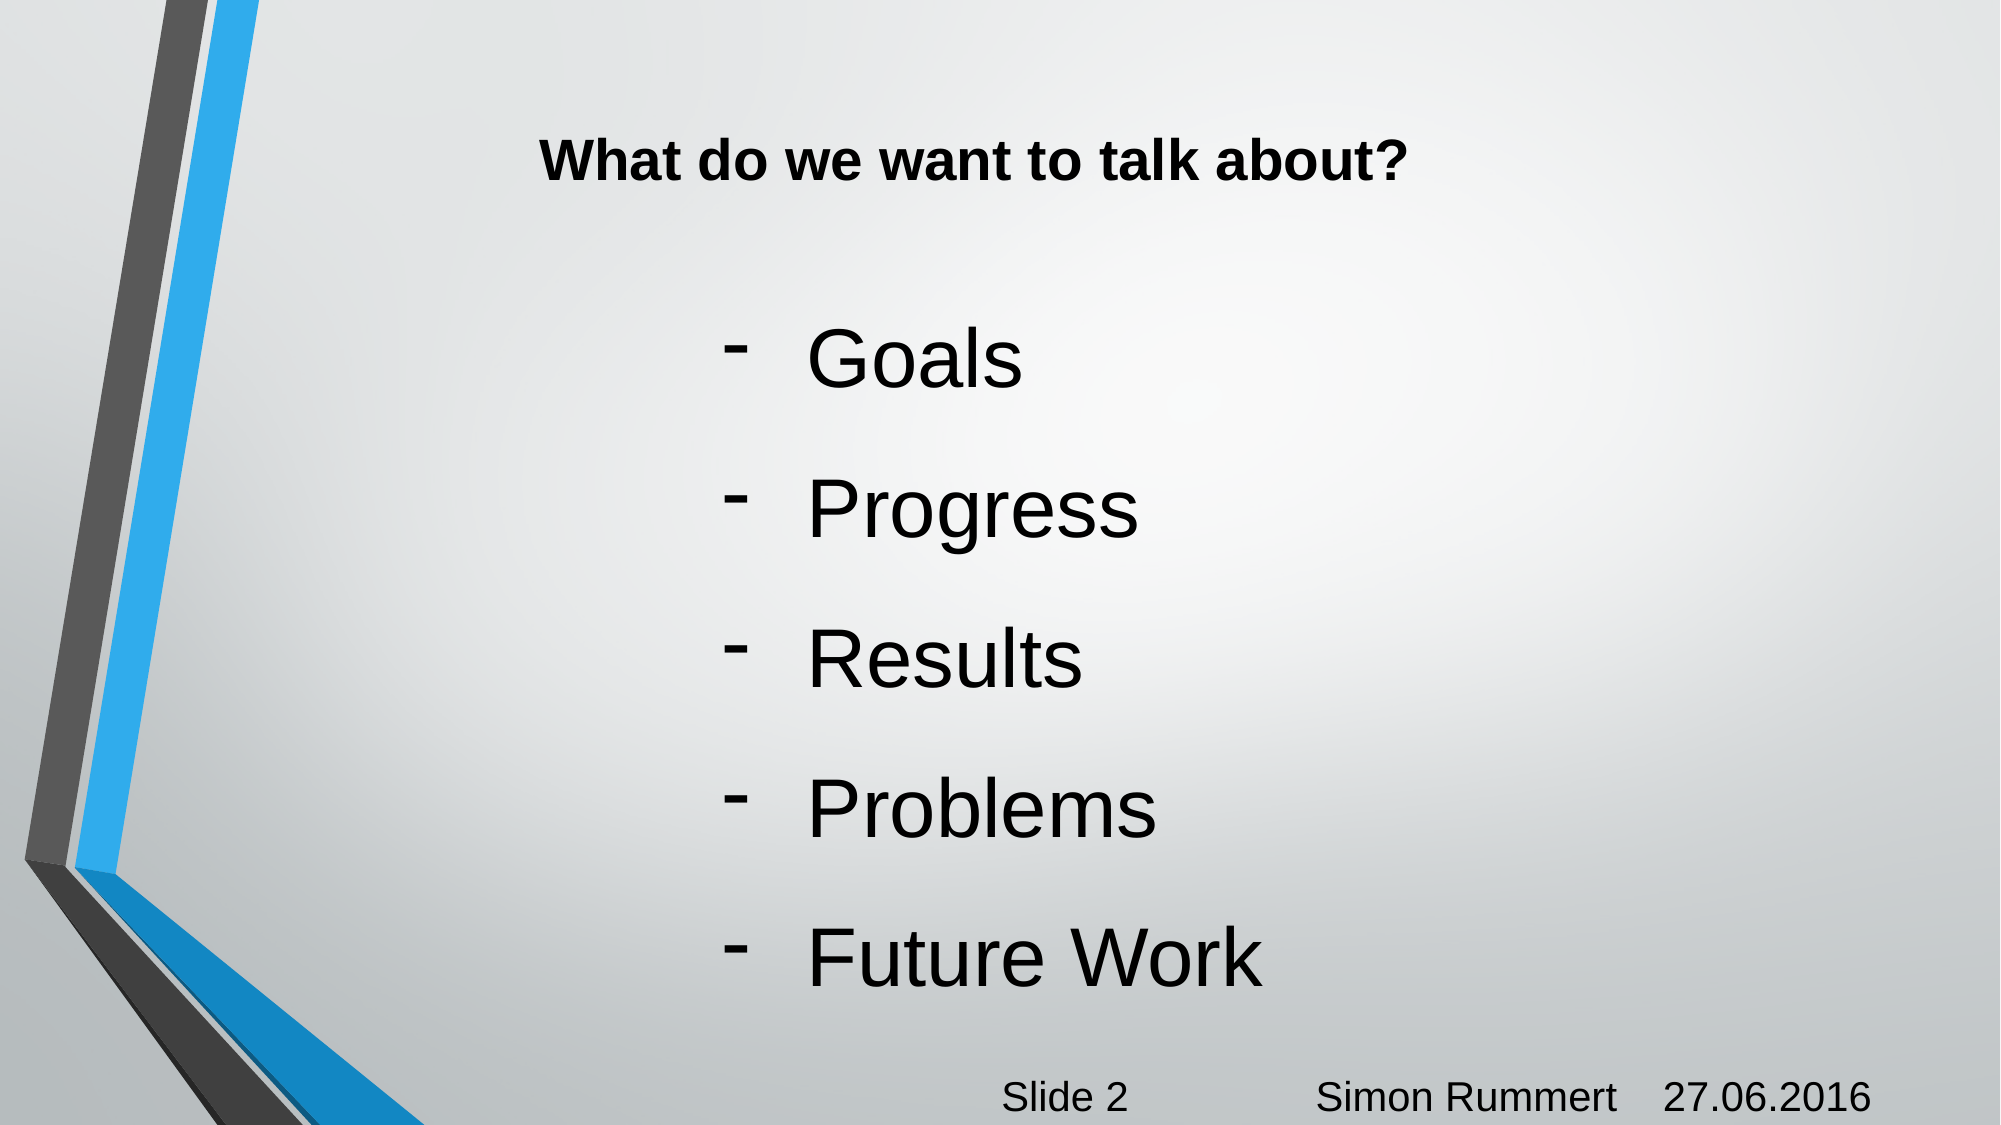

What do we want to talk about?
Goals
Progress
Results
Problems
Future Work
Slide 2
Simon Rummert
27.06.2016